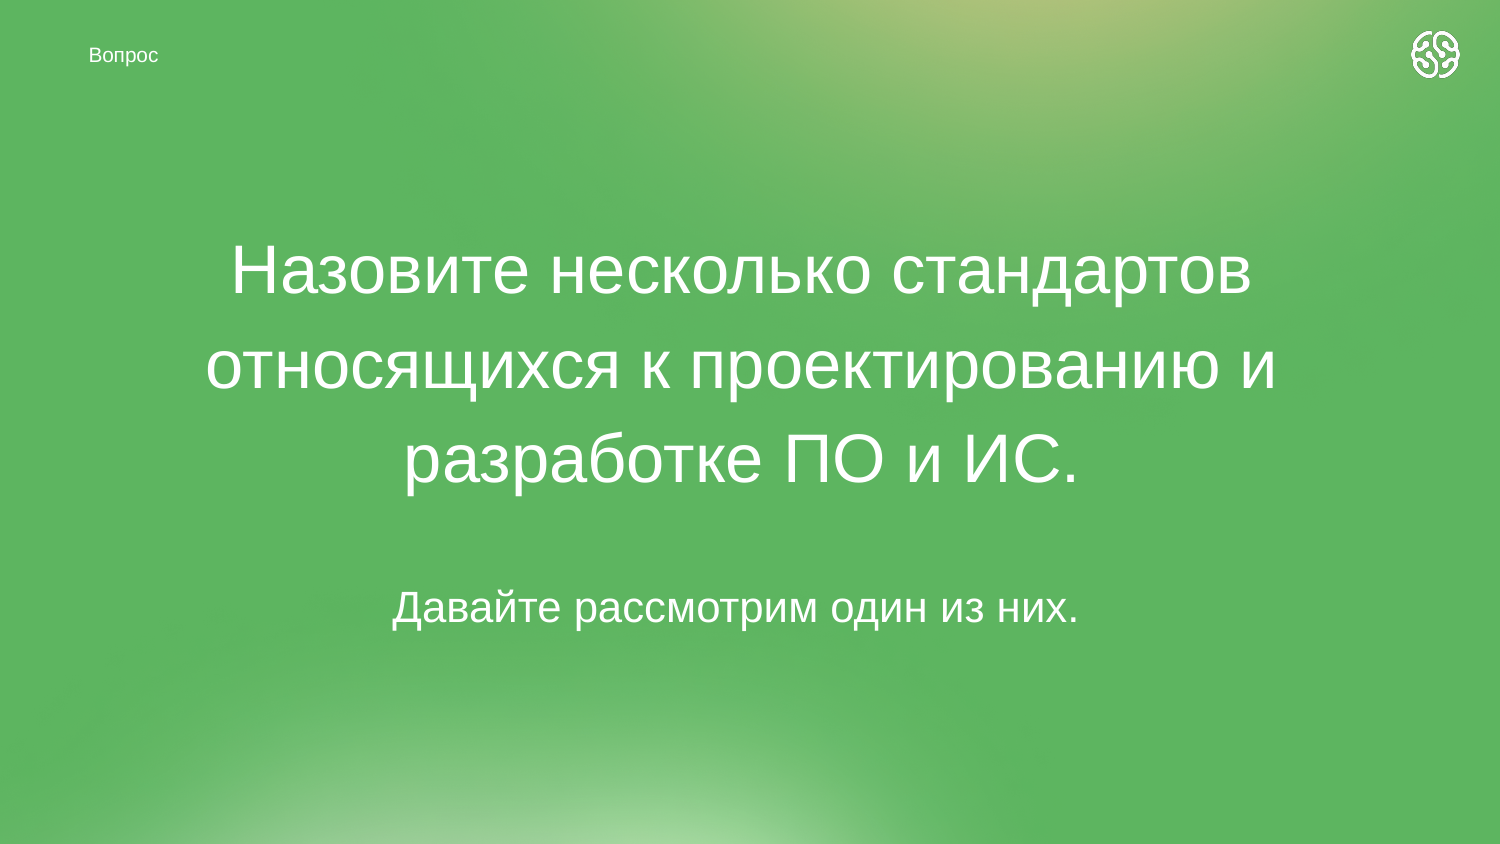

Вопрос
# Назовите несколько стандартов относящихся к проектированию и разработке ПО и ИС.

Давайте рассмотрим один из них.